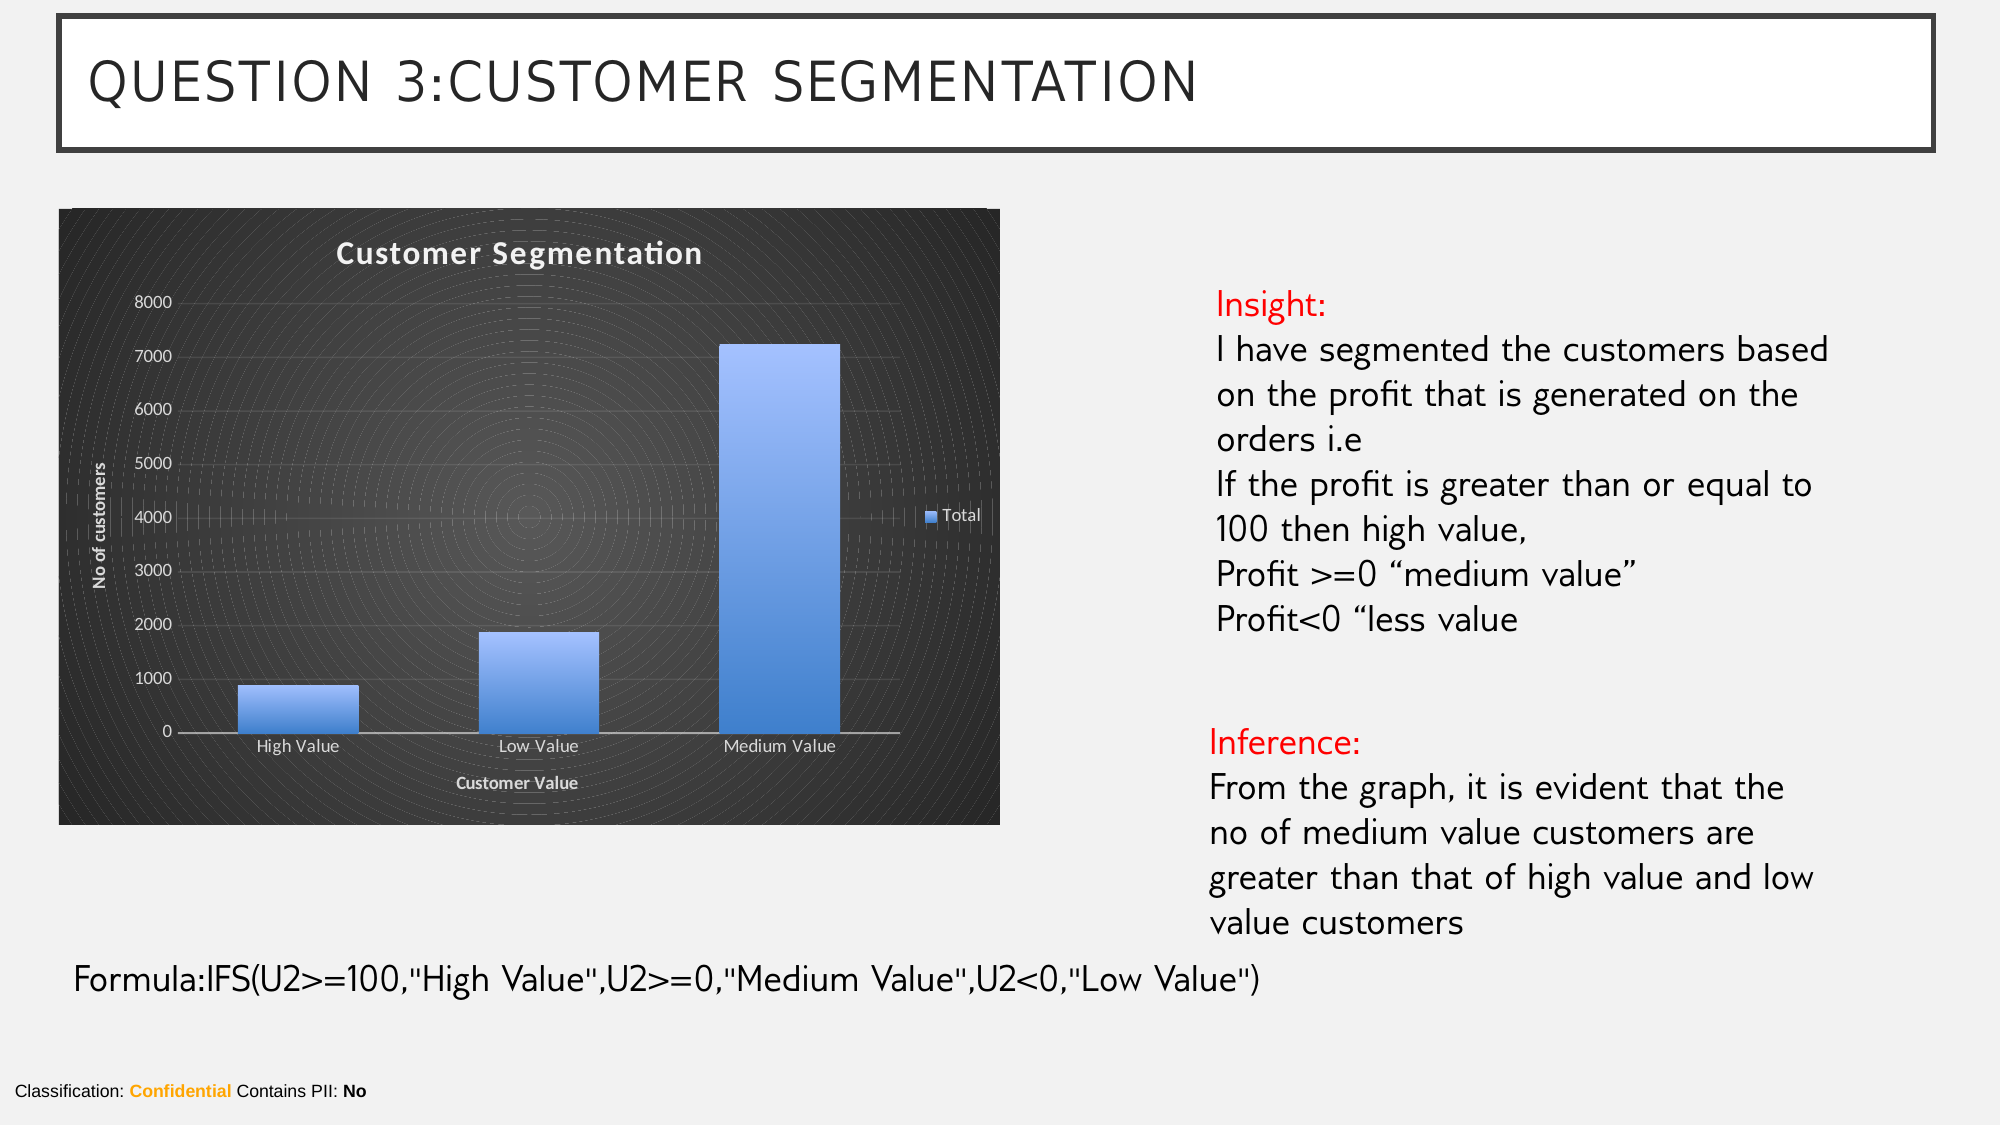

# Question 3:Customer Segmentation

### Chart: Customer Segmentation

| Category | Total |
|---|---|
| High Value | 890.0 |
| Low Value | 1871.0 |
| Medium Value | 7233.0 |
Insight:
I have segmented the customers based on the profit that is generated on the orders i.e
If the profit is greater than or equal to 100 then high value,
Profit >=0 “medium value”
Profit<0 “less value

Inference:
From the graph, it is evident that the no of medium value customers are greater than that of high value and low value customers

Formula:IFS(U2>=100,"High Value",U2>=0,"Medium Value",U2<0,"Low Value")